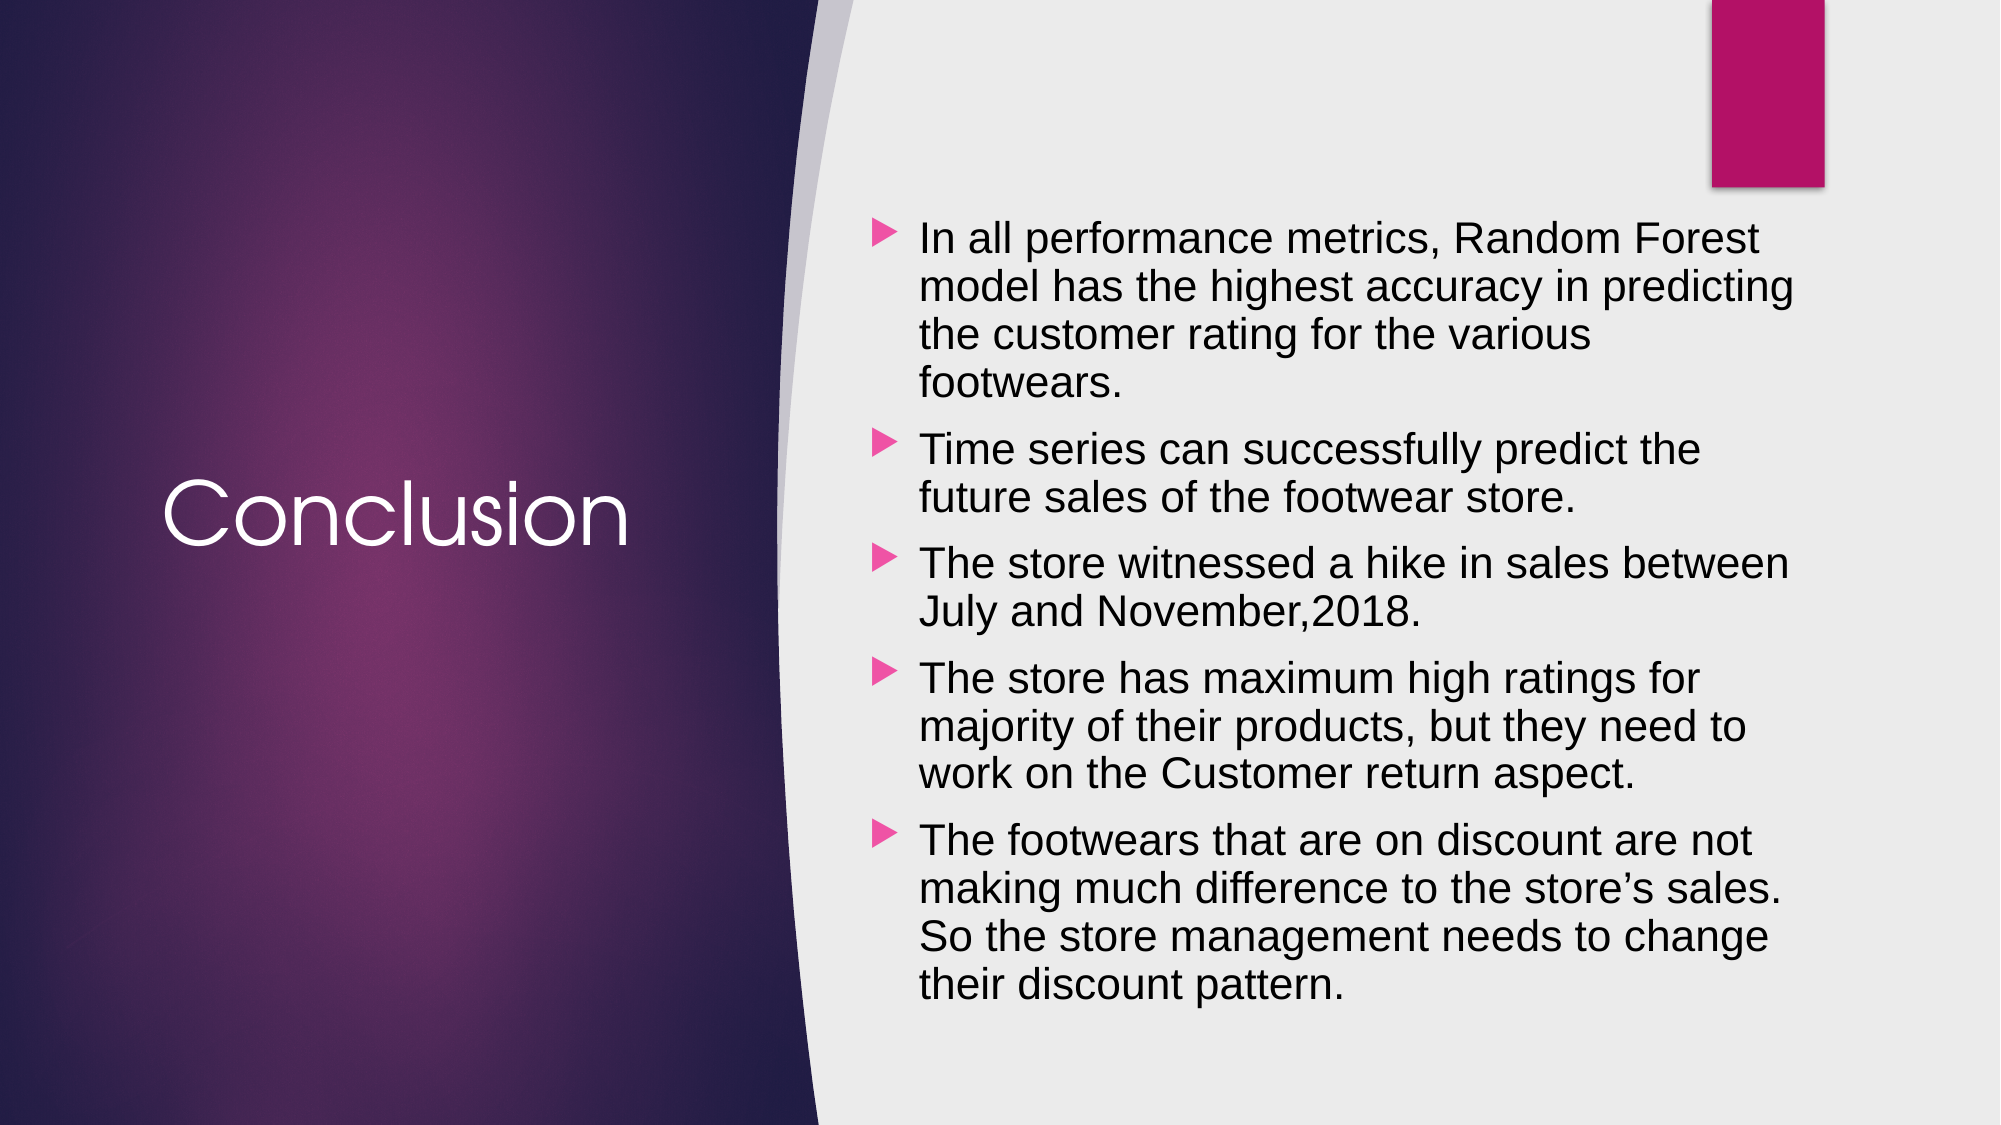

In all performance metrics, Random Forest model has the highest accuracy in predicting the customer rating for the various footwears.
Time series can successfully predict the future sales of the footwear store.
The store witnessed a hike in sales between July and November,2018.
The store has maximum high ratings for majority of their products, but they need to work on the Customer return aspect.
The footwears that are on discount are not making much difference to the store’s sales. So the store management needs to change their discount pattern.

# Conclusion